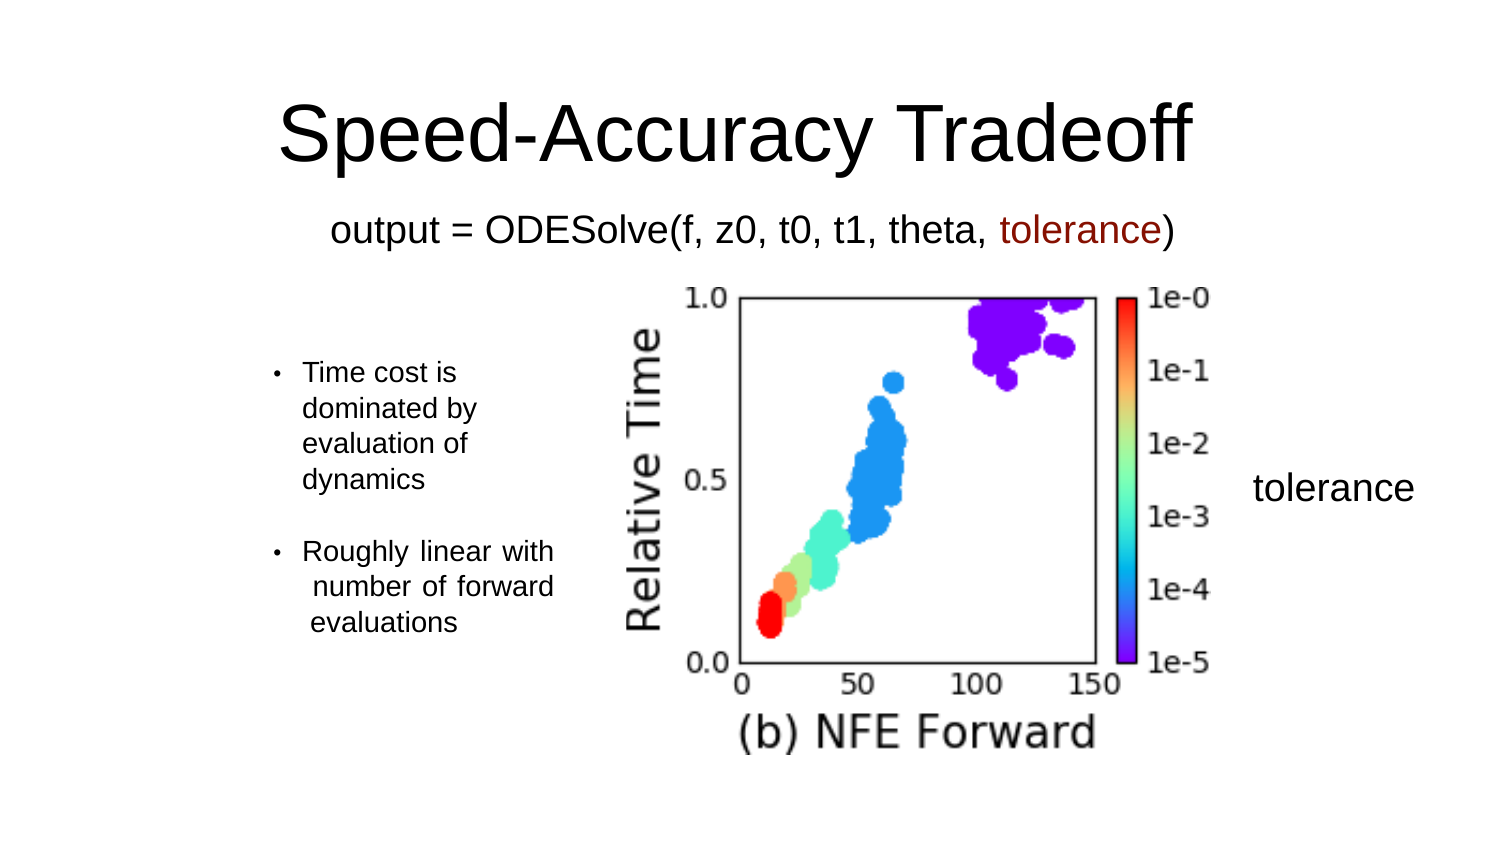

# Speed-Accuracy Tradeoff
output = ODESolve(f, z0, t0, t1, theta, tolerance)

Time cost is  dominated by  evaluation of  dynamics
•
tolerance
Roughly linear with  number of forward  evaluations
•